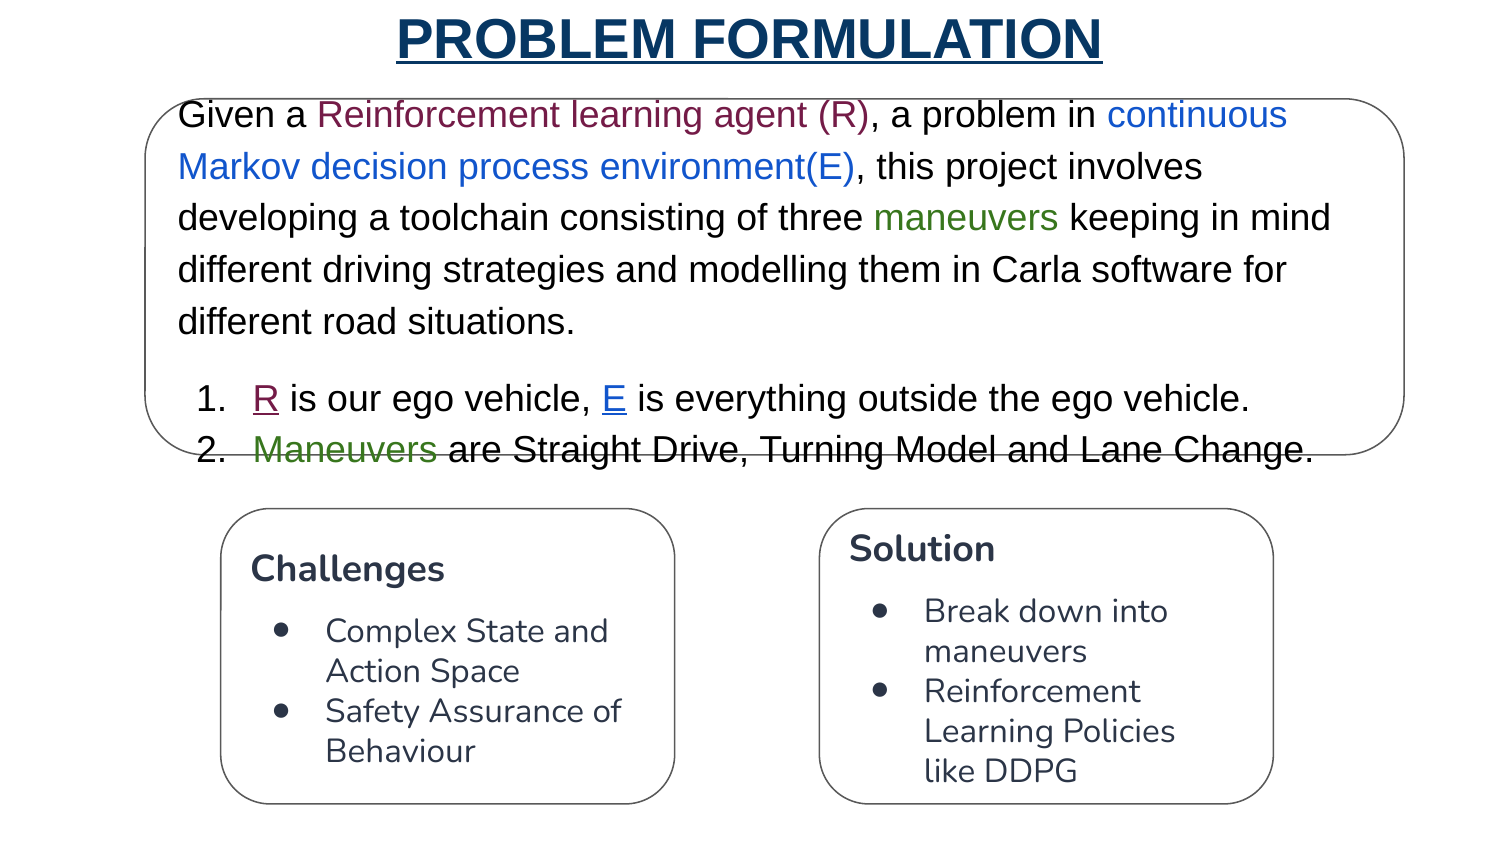

PROBLEM FORMULATION
Given a Reinforcement learning agent (R), a problem in continuous Markov decision process environment(E), this project involves developing a toolchain consisting of three maneuvers keeping in mind different driving strategies and modelling them in Carla software for different road situations.
R is our ego vehicle, E is everything outside the ego vehicle.
Maneuvers are Straight Drive, Turning Model and Lane Change.
Challenges
Complex State and Action Space
Safety Assurance of Behaviour
Solution
Break down into maneuvers
Reinforcement Learning Policies  like DDPG